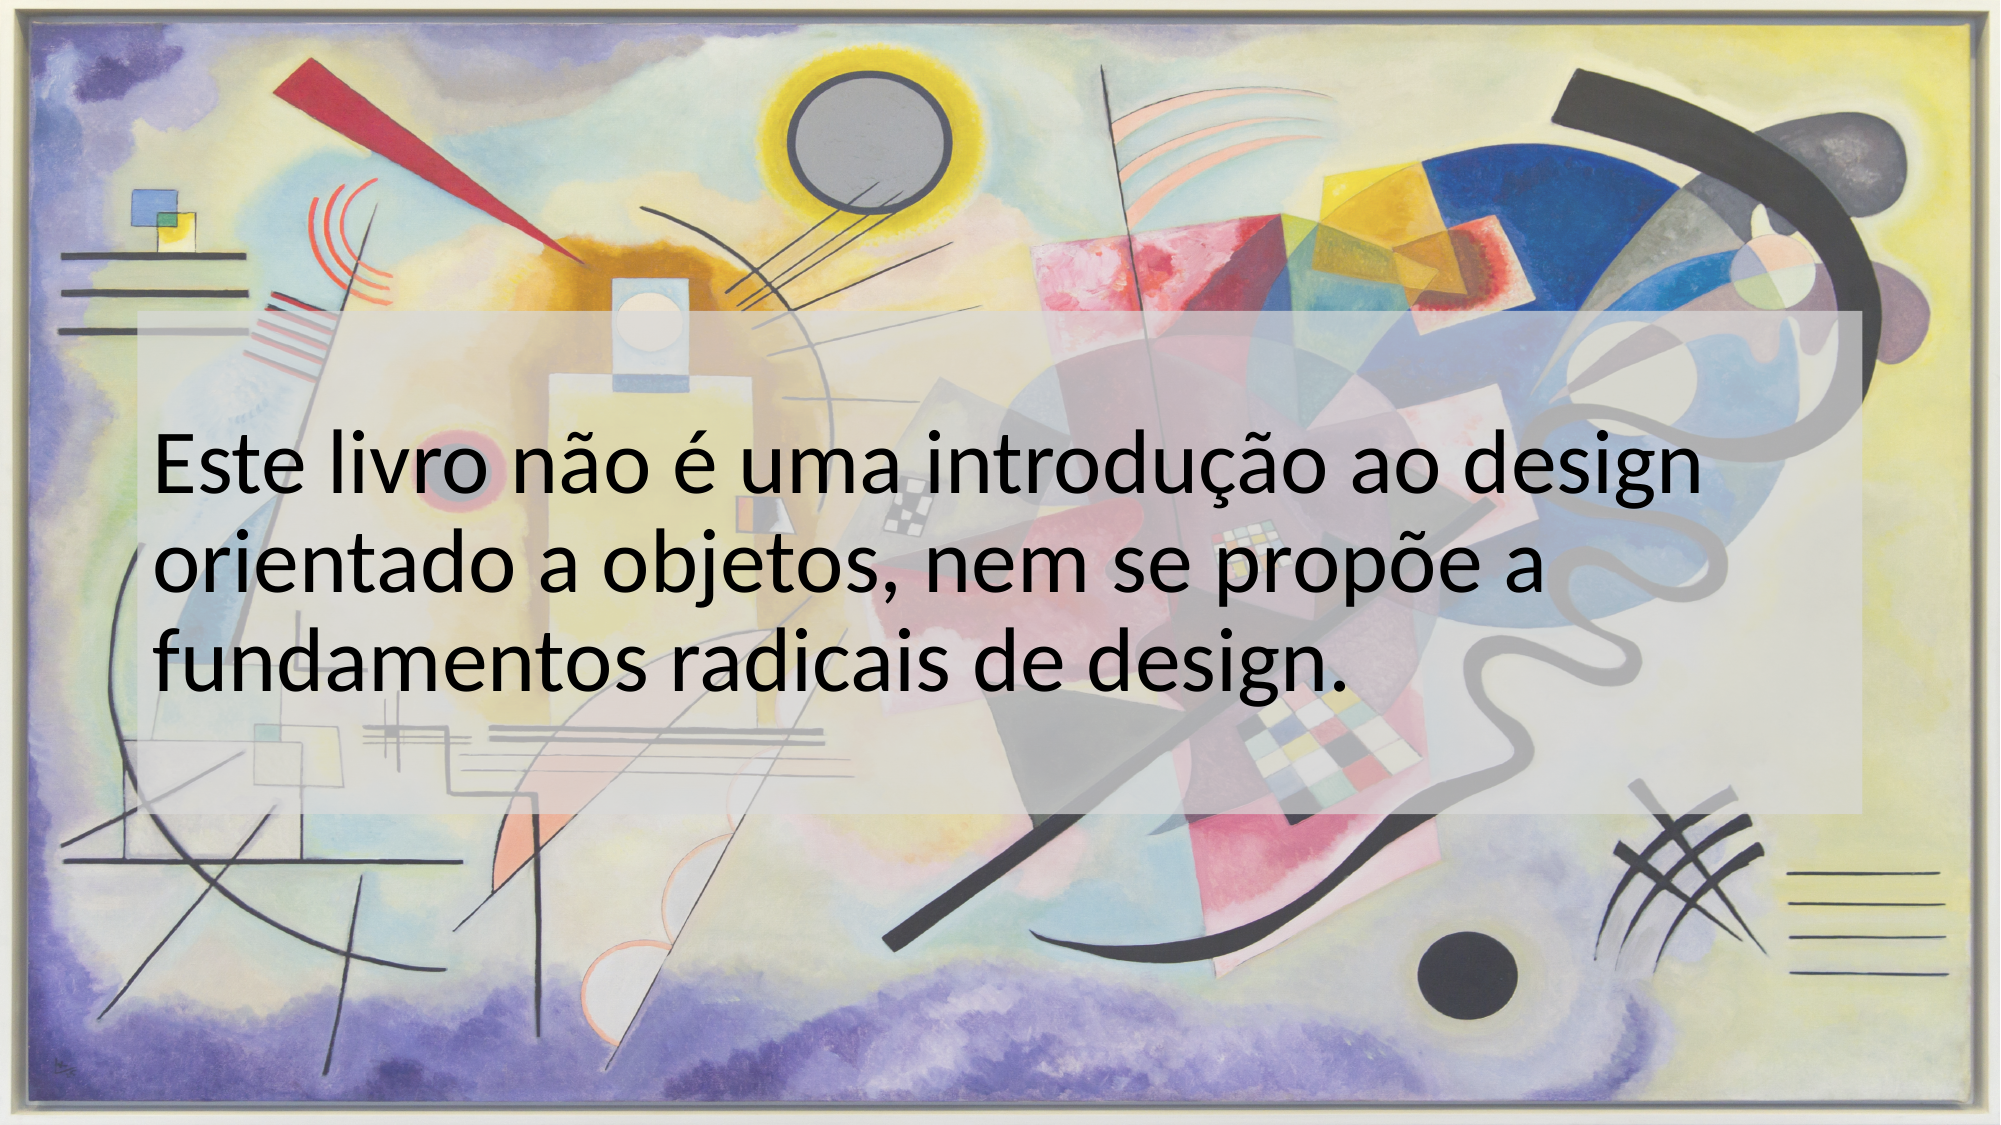

# Este livro não é uma introdução ao design orientado a objetos, nem se propõe a fundamentos radicais de design.